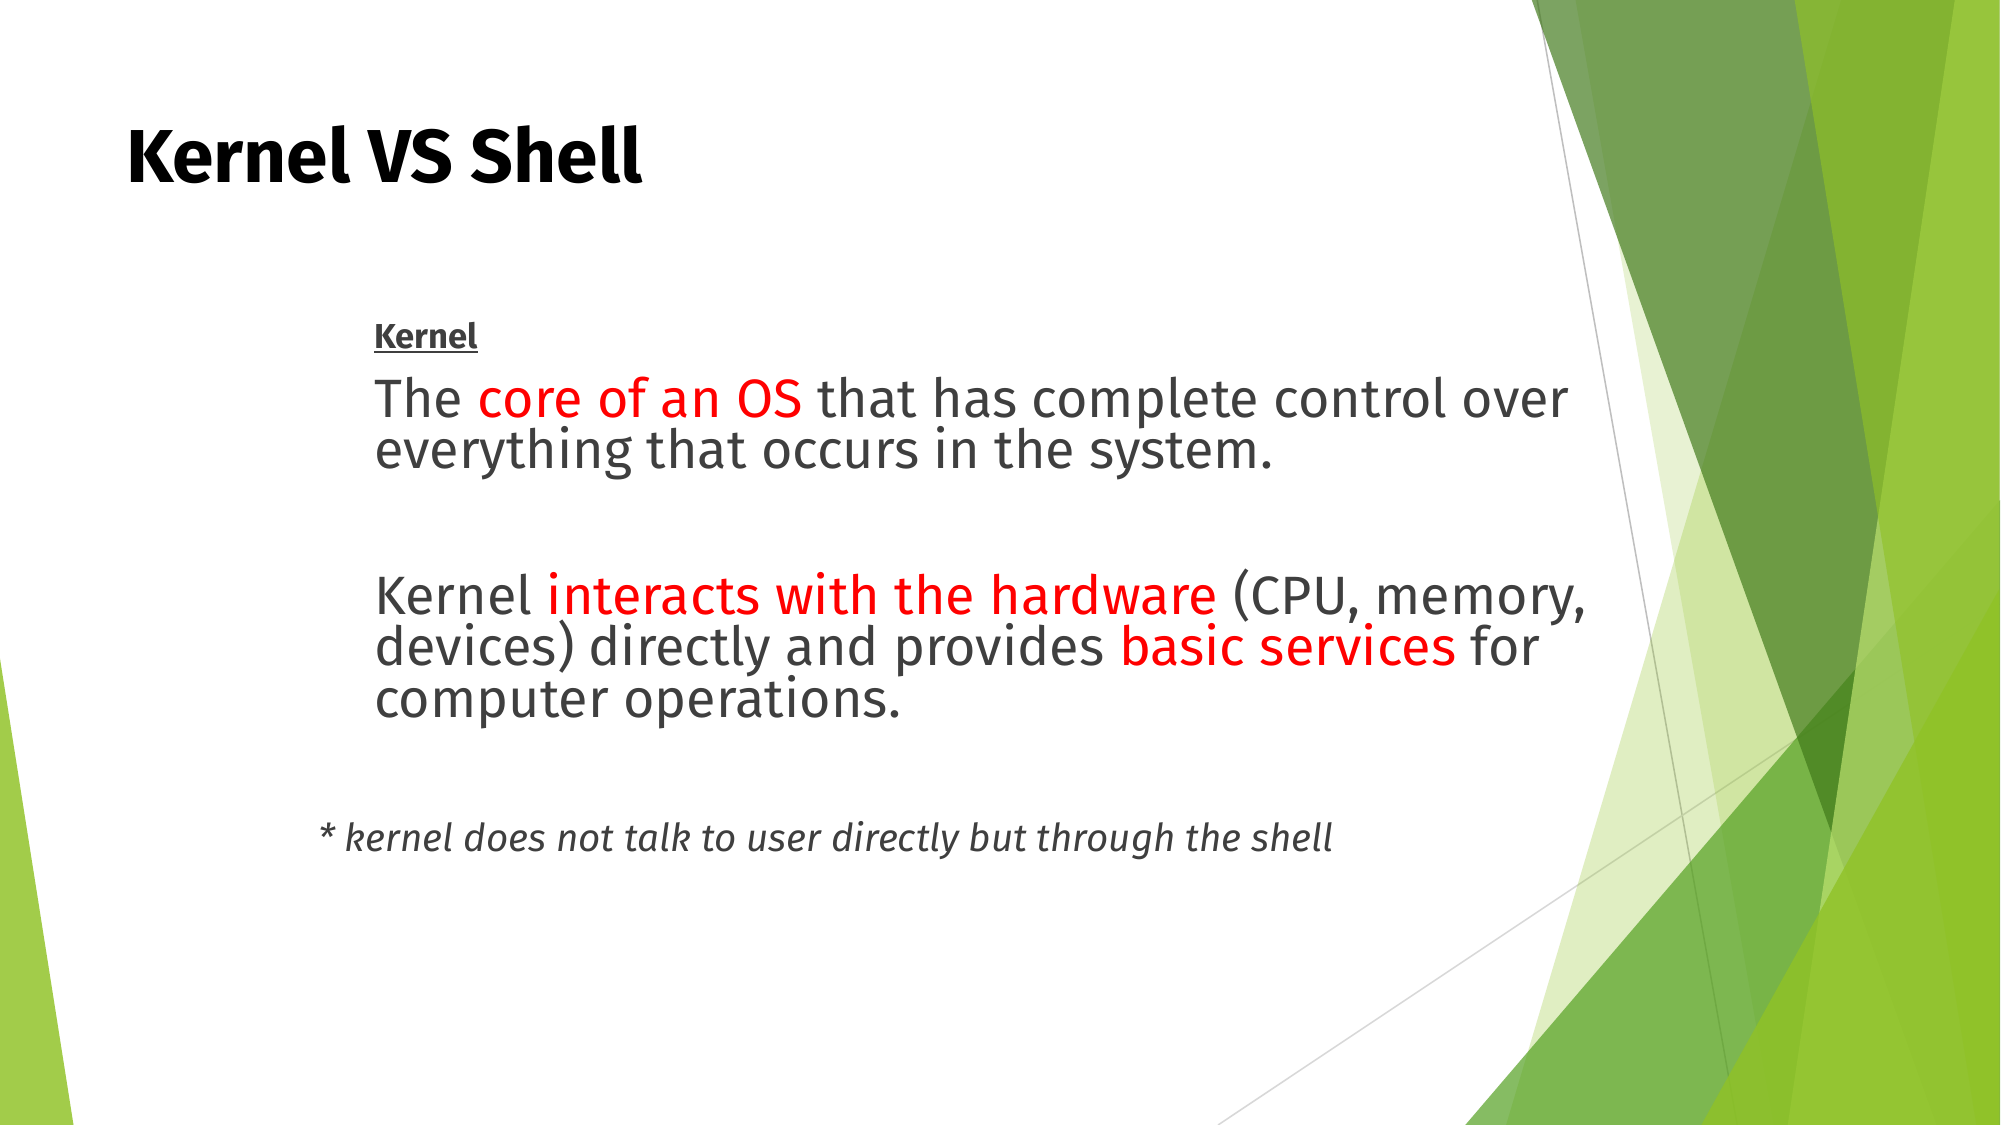

# Kernel VS Shell
	Kernel
	The core of an OS that has complete control over everything that occurs in the system.

	Kernel interacts with the hardware (CPU, memory, devices) directly and provides basic services for computer operations.

* kernel does not talk to user directly but through the shell